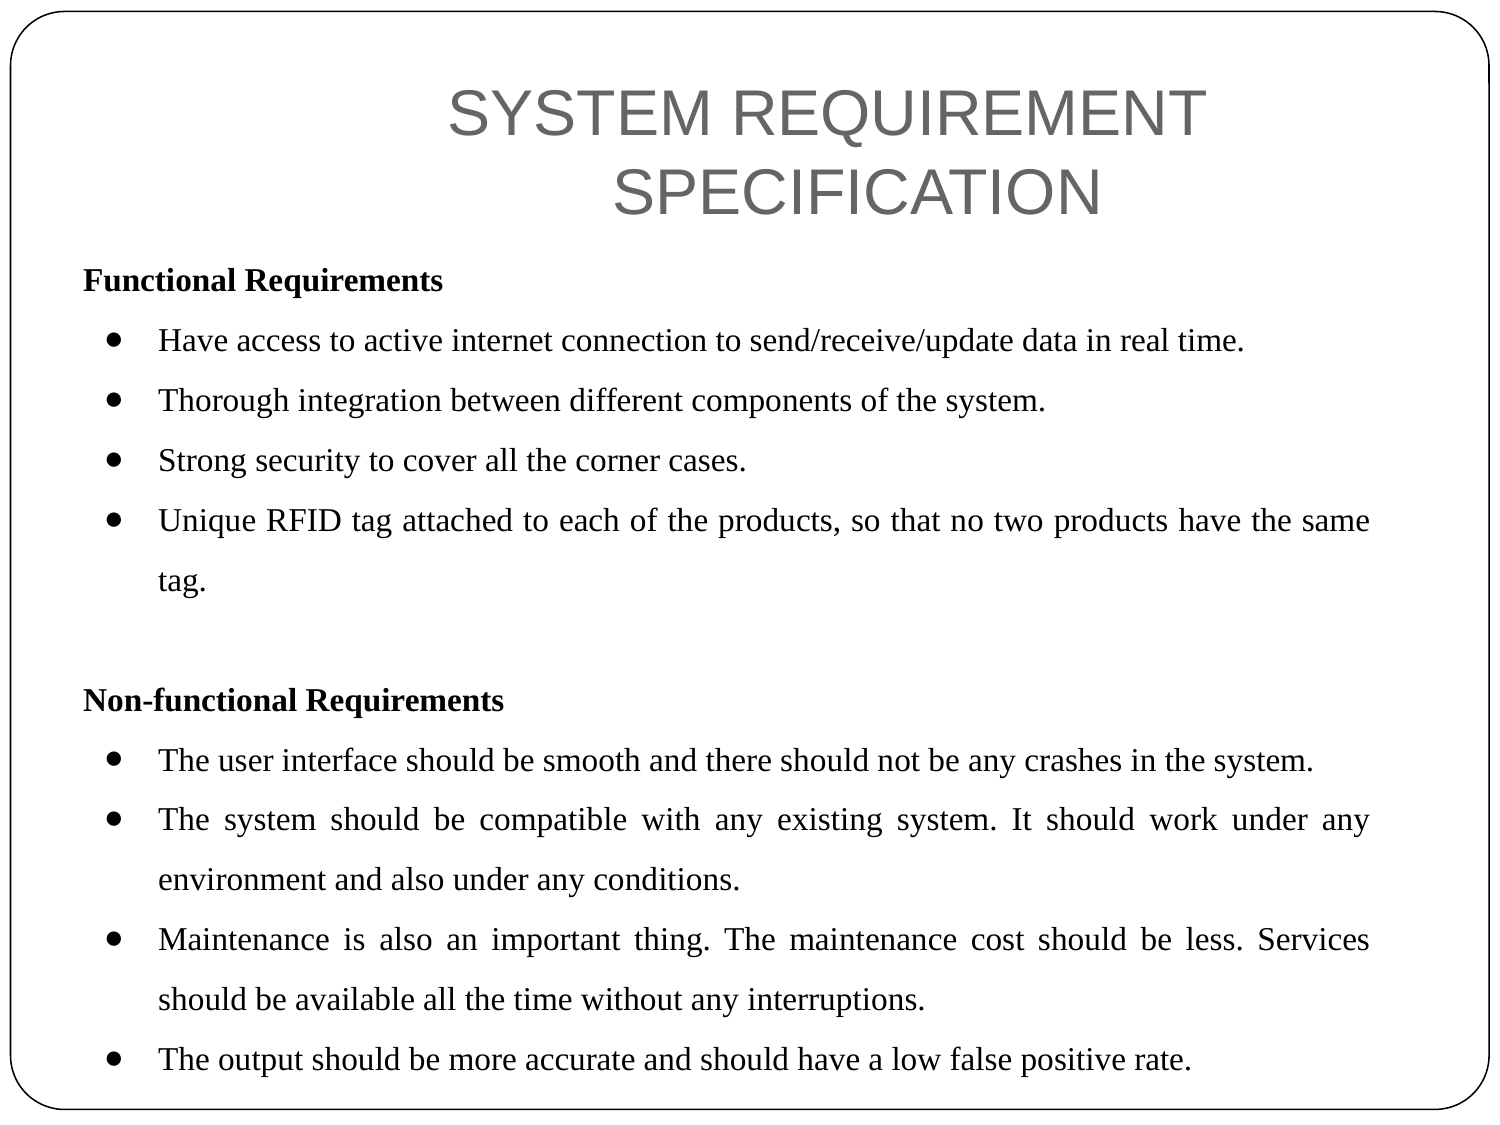

SYSTEM REQUIREMENT
                             SPECIFICATION
Functional Requirements
Have access to active internet connection to send/receive/update data in real time.
Thorough integration between different components of the system.
Strong security to cover all the corner cases.
Unique RFID tag attached to each of the products, so that no two products have the same tag.

Non-functional Requirements
The user interface should be smooth and there should not be any crashes in the system.
The system should be compatible with any existing system. It should work under any environment and also under any conditions.
Maintenance is also an important thing. The maintenance cost should be less. Services should be available all the time without any interruptions.
The output should be more accurate and should have a low false positive rate.

1